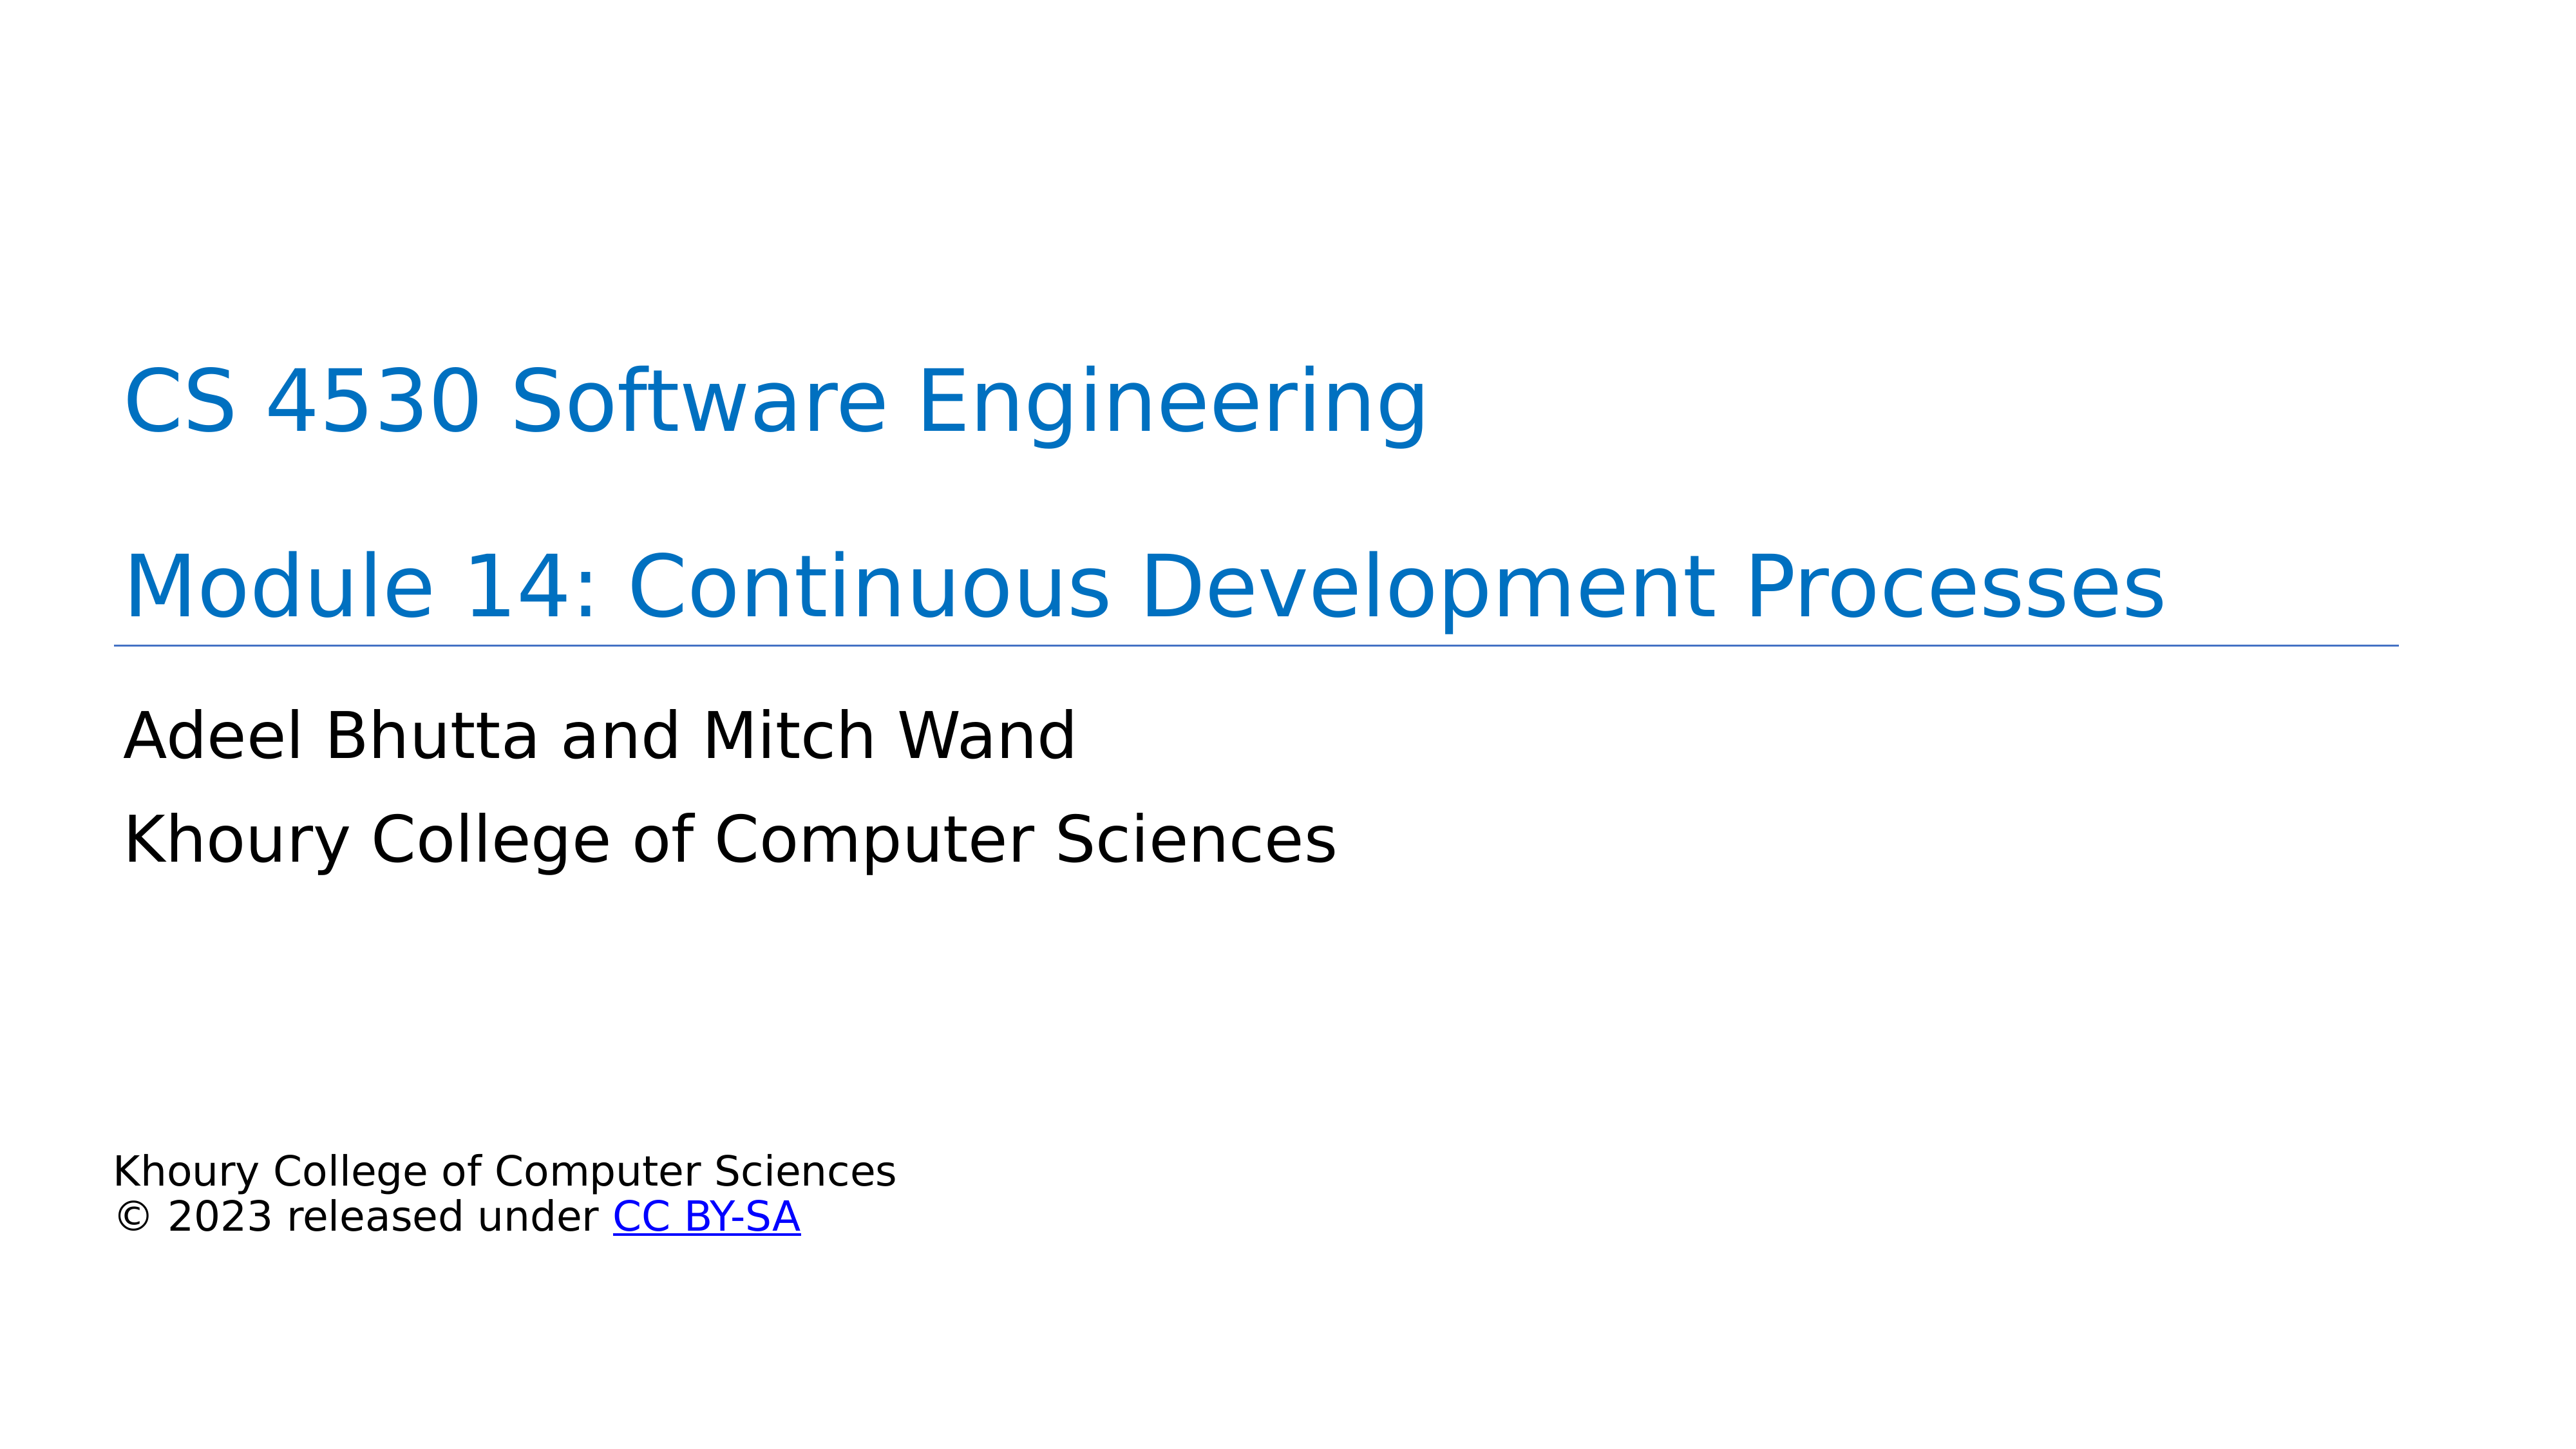

# CS 4530 Software Engineering

Module 14: Continuous Development Processes
Adeel Bhutta and Mitch Wand
Khoury College of Computer Sciences

Khoury College of Computer Sciences
© 2023 released under CC BY-SA